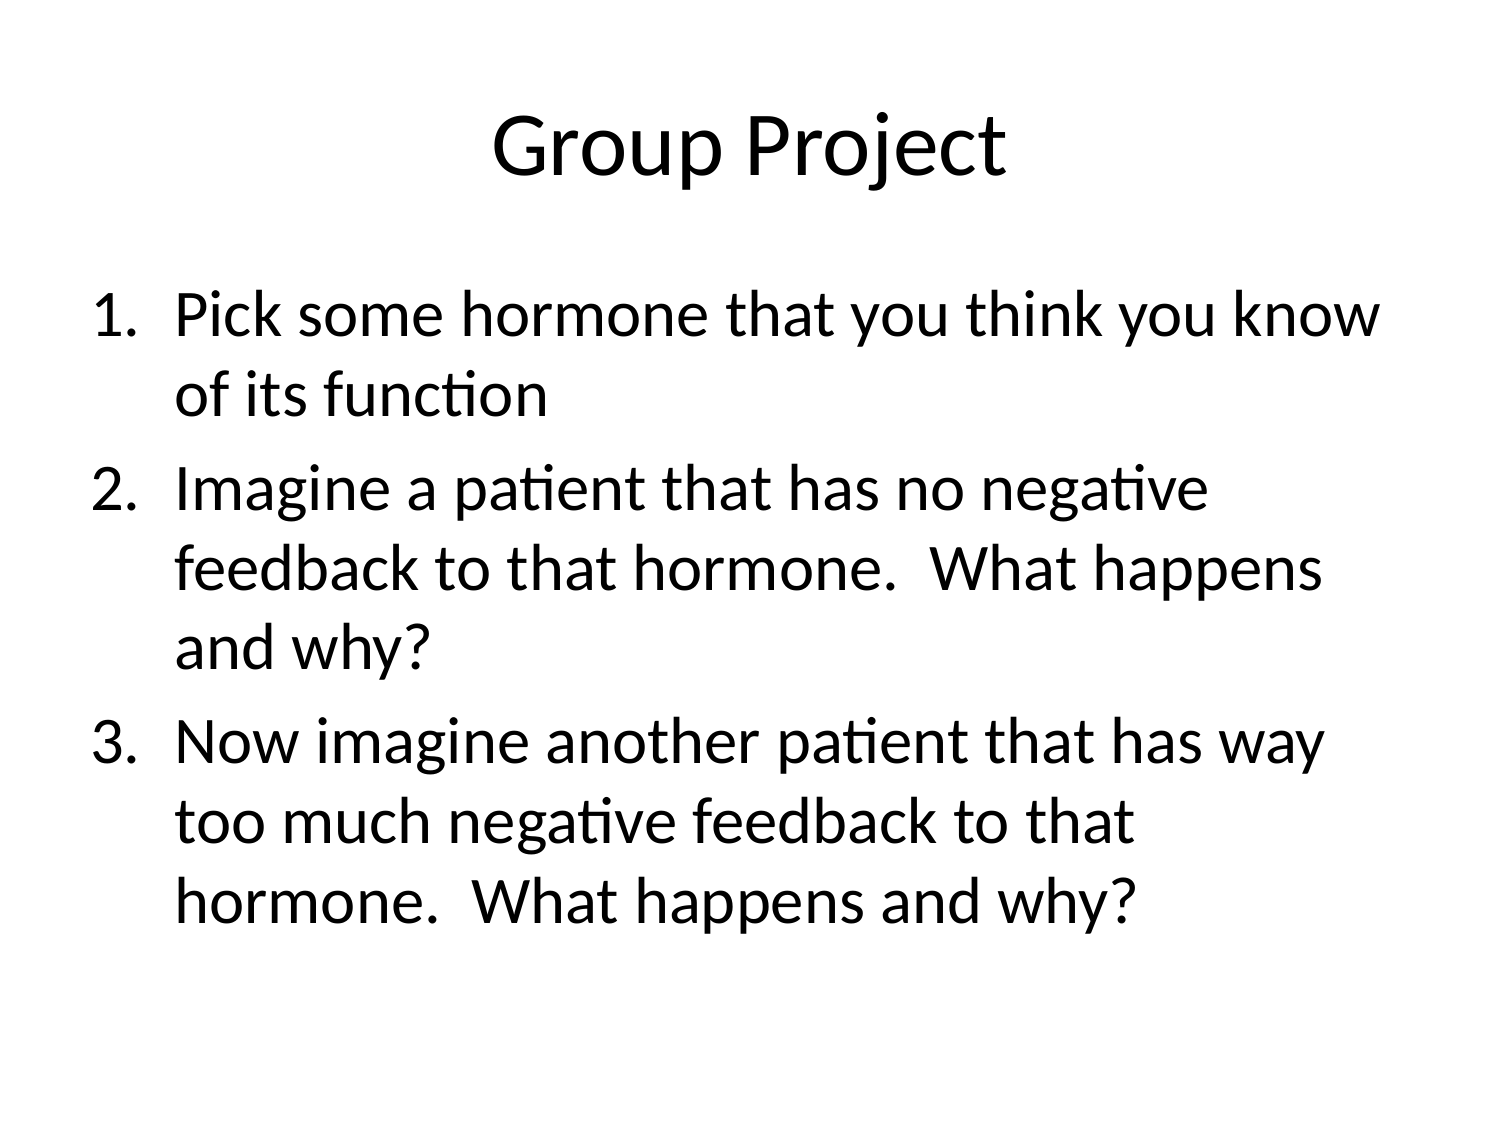

# Group Project
Pick some hormone that you think you know of its function
Imagine a patient that has no negative feedback to that hormone.  What happens and why?
Now imagine another patient that has way too much negative feedback to that hormone.  What happens and why?